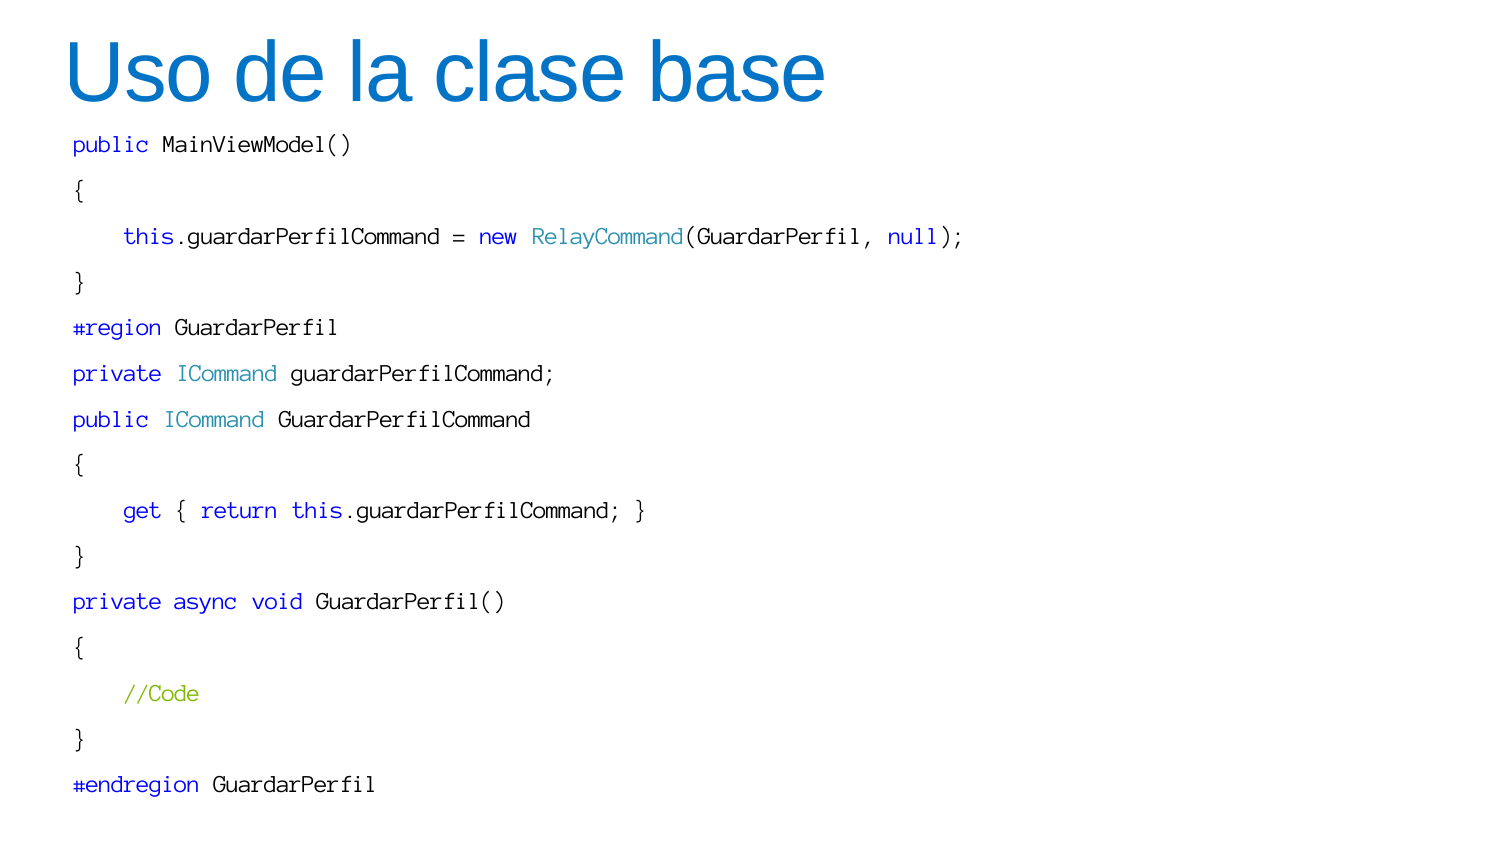

# Uso de la clase base
        public MainViewModel()
        {
            this.guardarPerfilCommand = new RelayCommand(GuardarPerfil, null);
        }
        #region GuardarPerfil
        private ICommand guardarPerfilCommand;
        public ICommand GuardarPerfilCommand
        {
            get { return this.guardarPerfilCommand; }
        }
        private async void GuardarPerfil()
        {
            //Code
        }
        #endregion GuardarPerfil